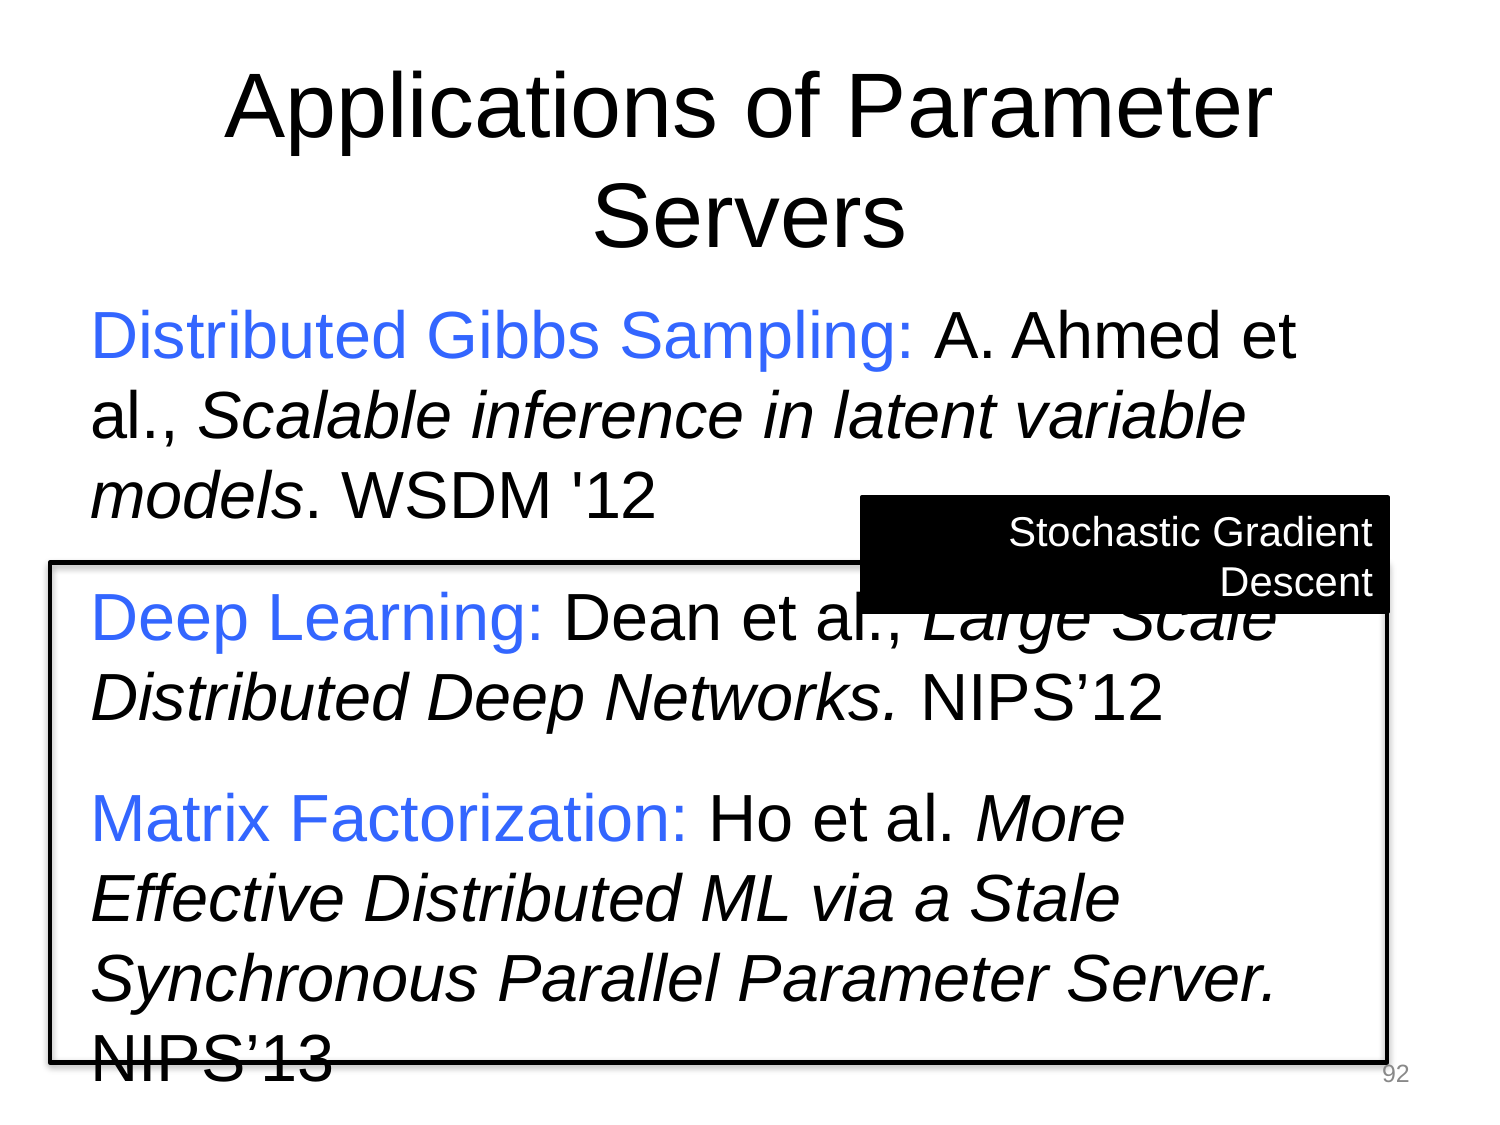

# Applications of Parameter Servers
Distributed Gibbs Sampling: A. Ahmed et al., Scalable inference in latent variable models. WSDM '12
Deep Learning: Dean et al., Large Scale Distributed Deep Networks. NIPS’12
Matrix Factorization: Ho et al. More Effective Distributed ML via a Stale Synchronous Parallel Parameter Server. NIPS’13

Stochastic Gradient Descent

92